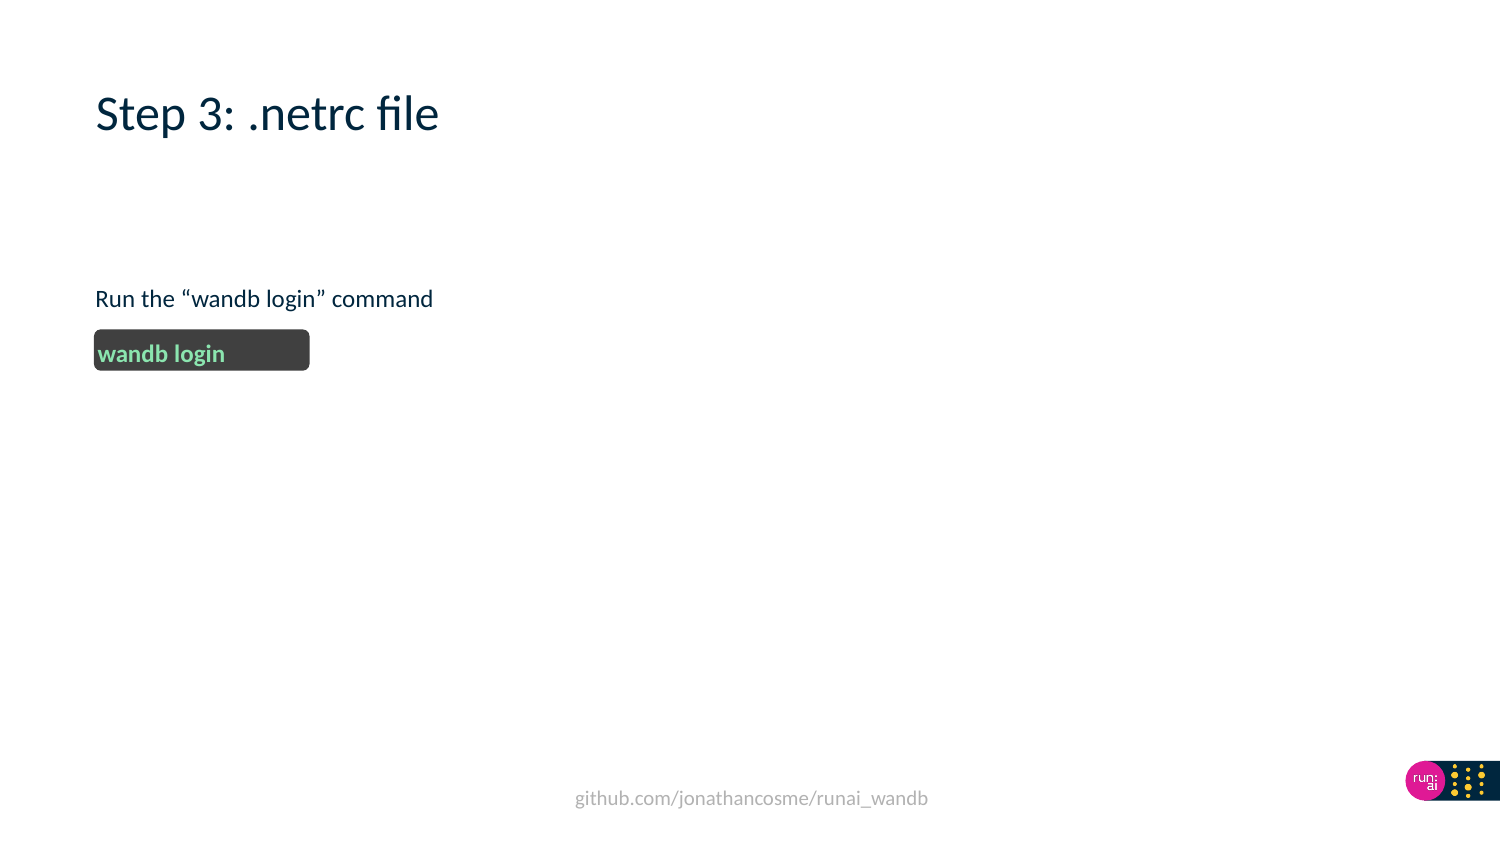

# Step 3: .netrc file
Run the “wandb login” command
wandb login